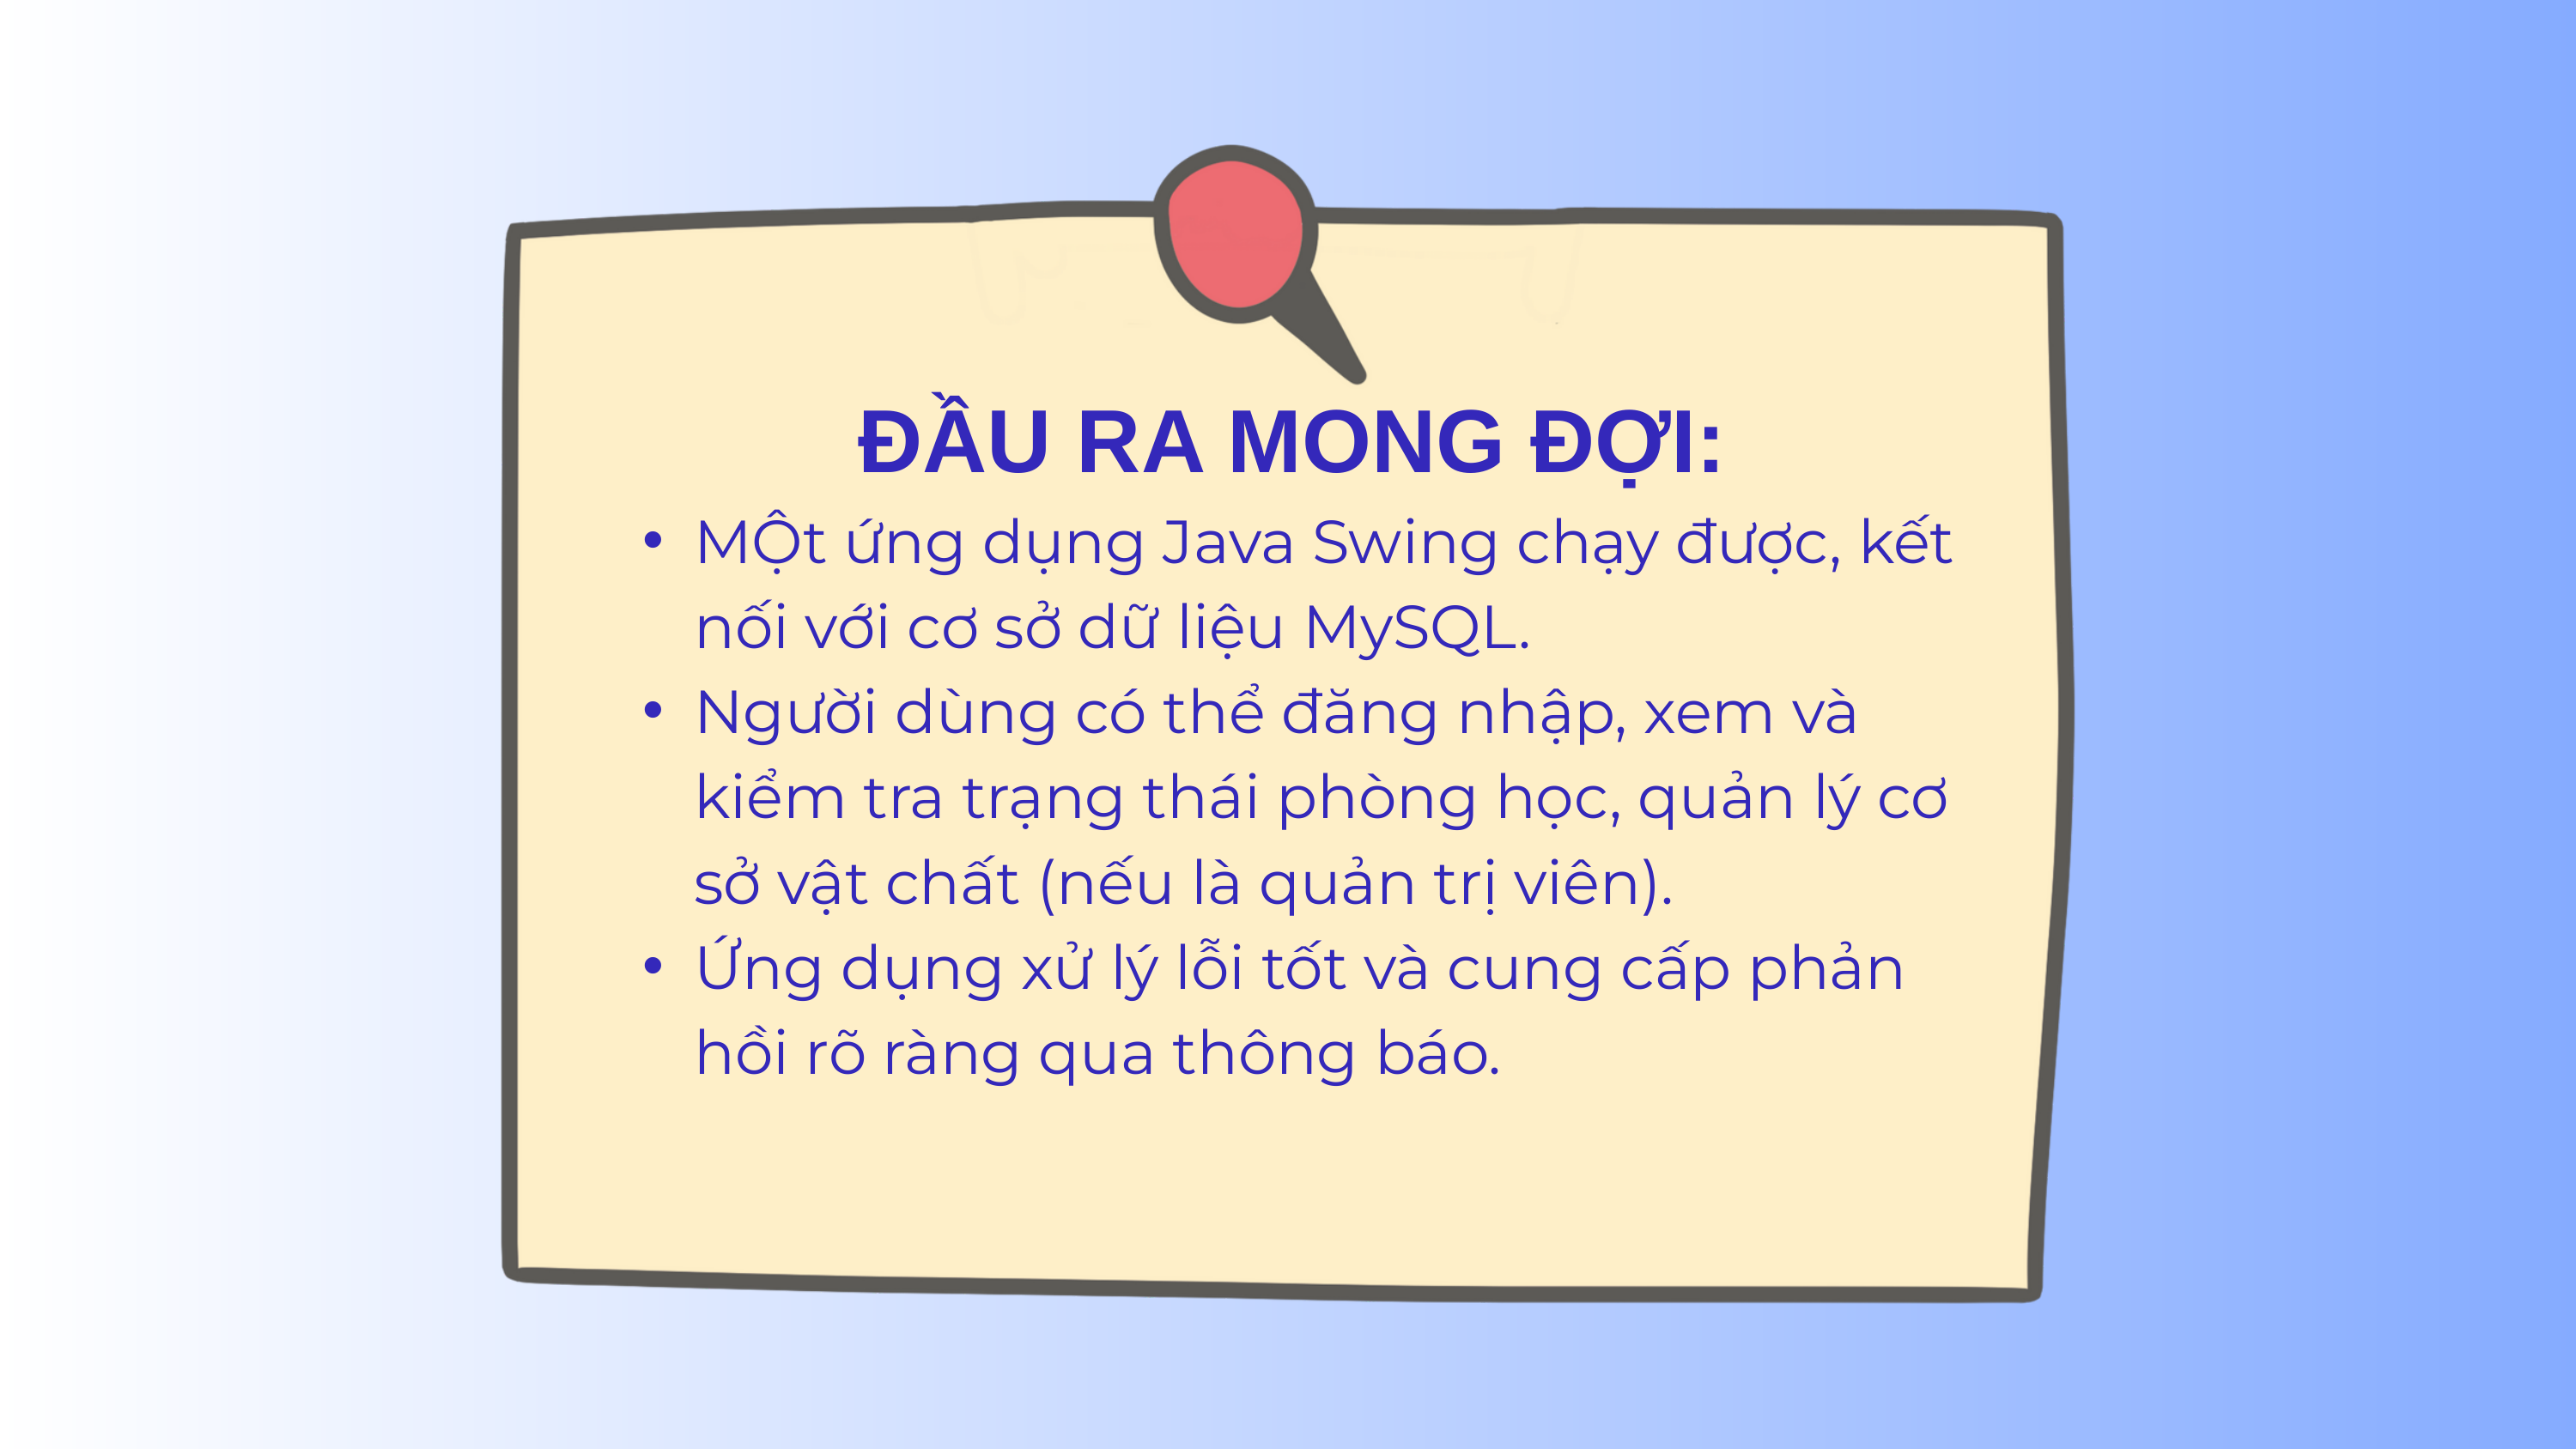

ĐẦU RA MONG ĐỢI:
MỘt ứng dụng Java Swing chạy được, kết nối với cơ sở dữ liệu MySQL.
Người dùng có thể đăng nhập, xem và kiểm tra trạng thái phòng học, quản lý cơ sở vật chất (nếu là quản trị viên).
Ứng dụng xử lý lỗi tốt và cung cấp phản hồi rõ ràng qua thông báo.